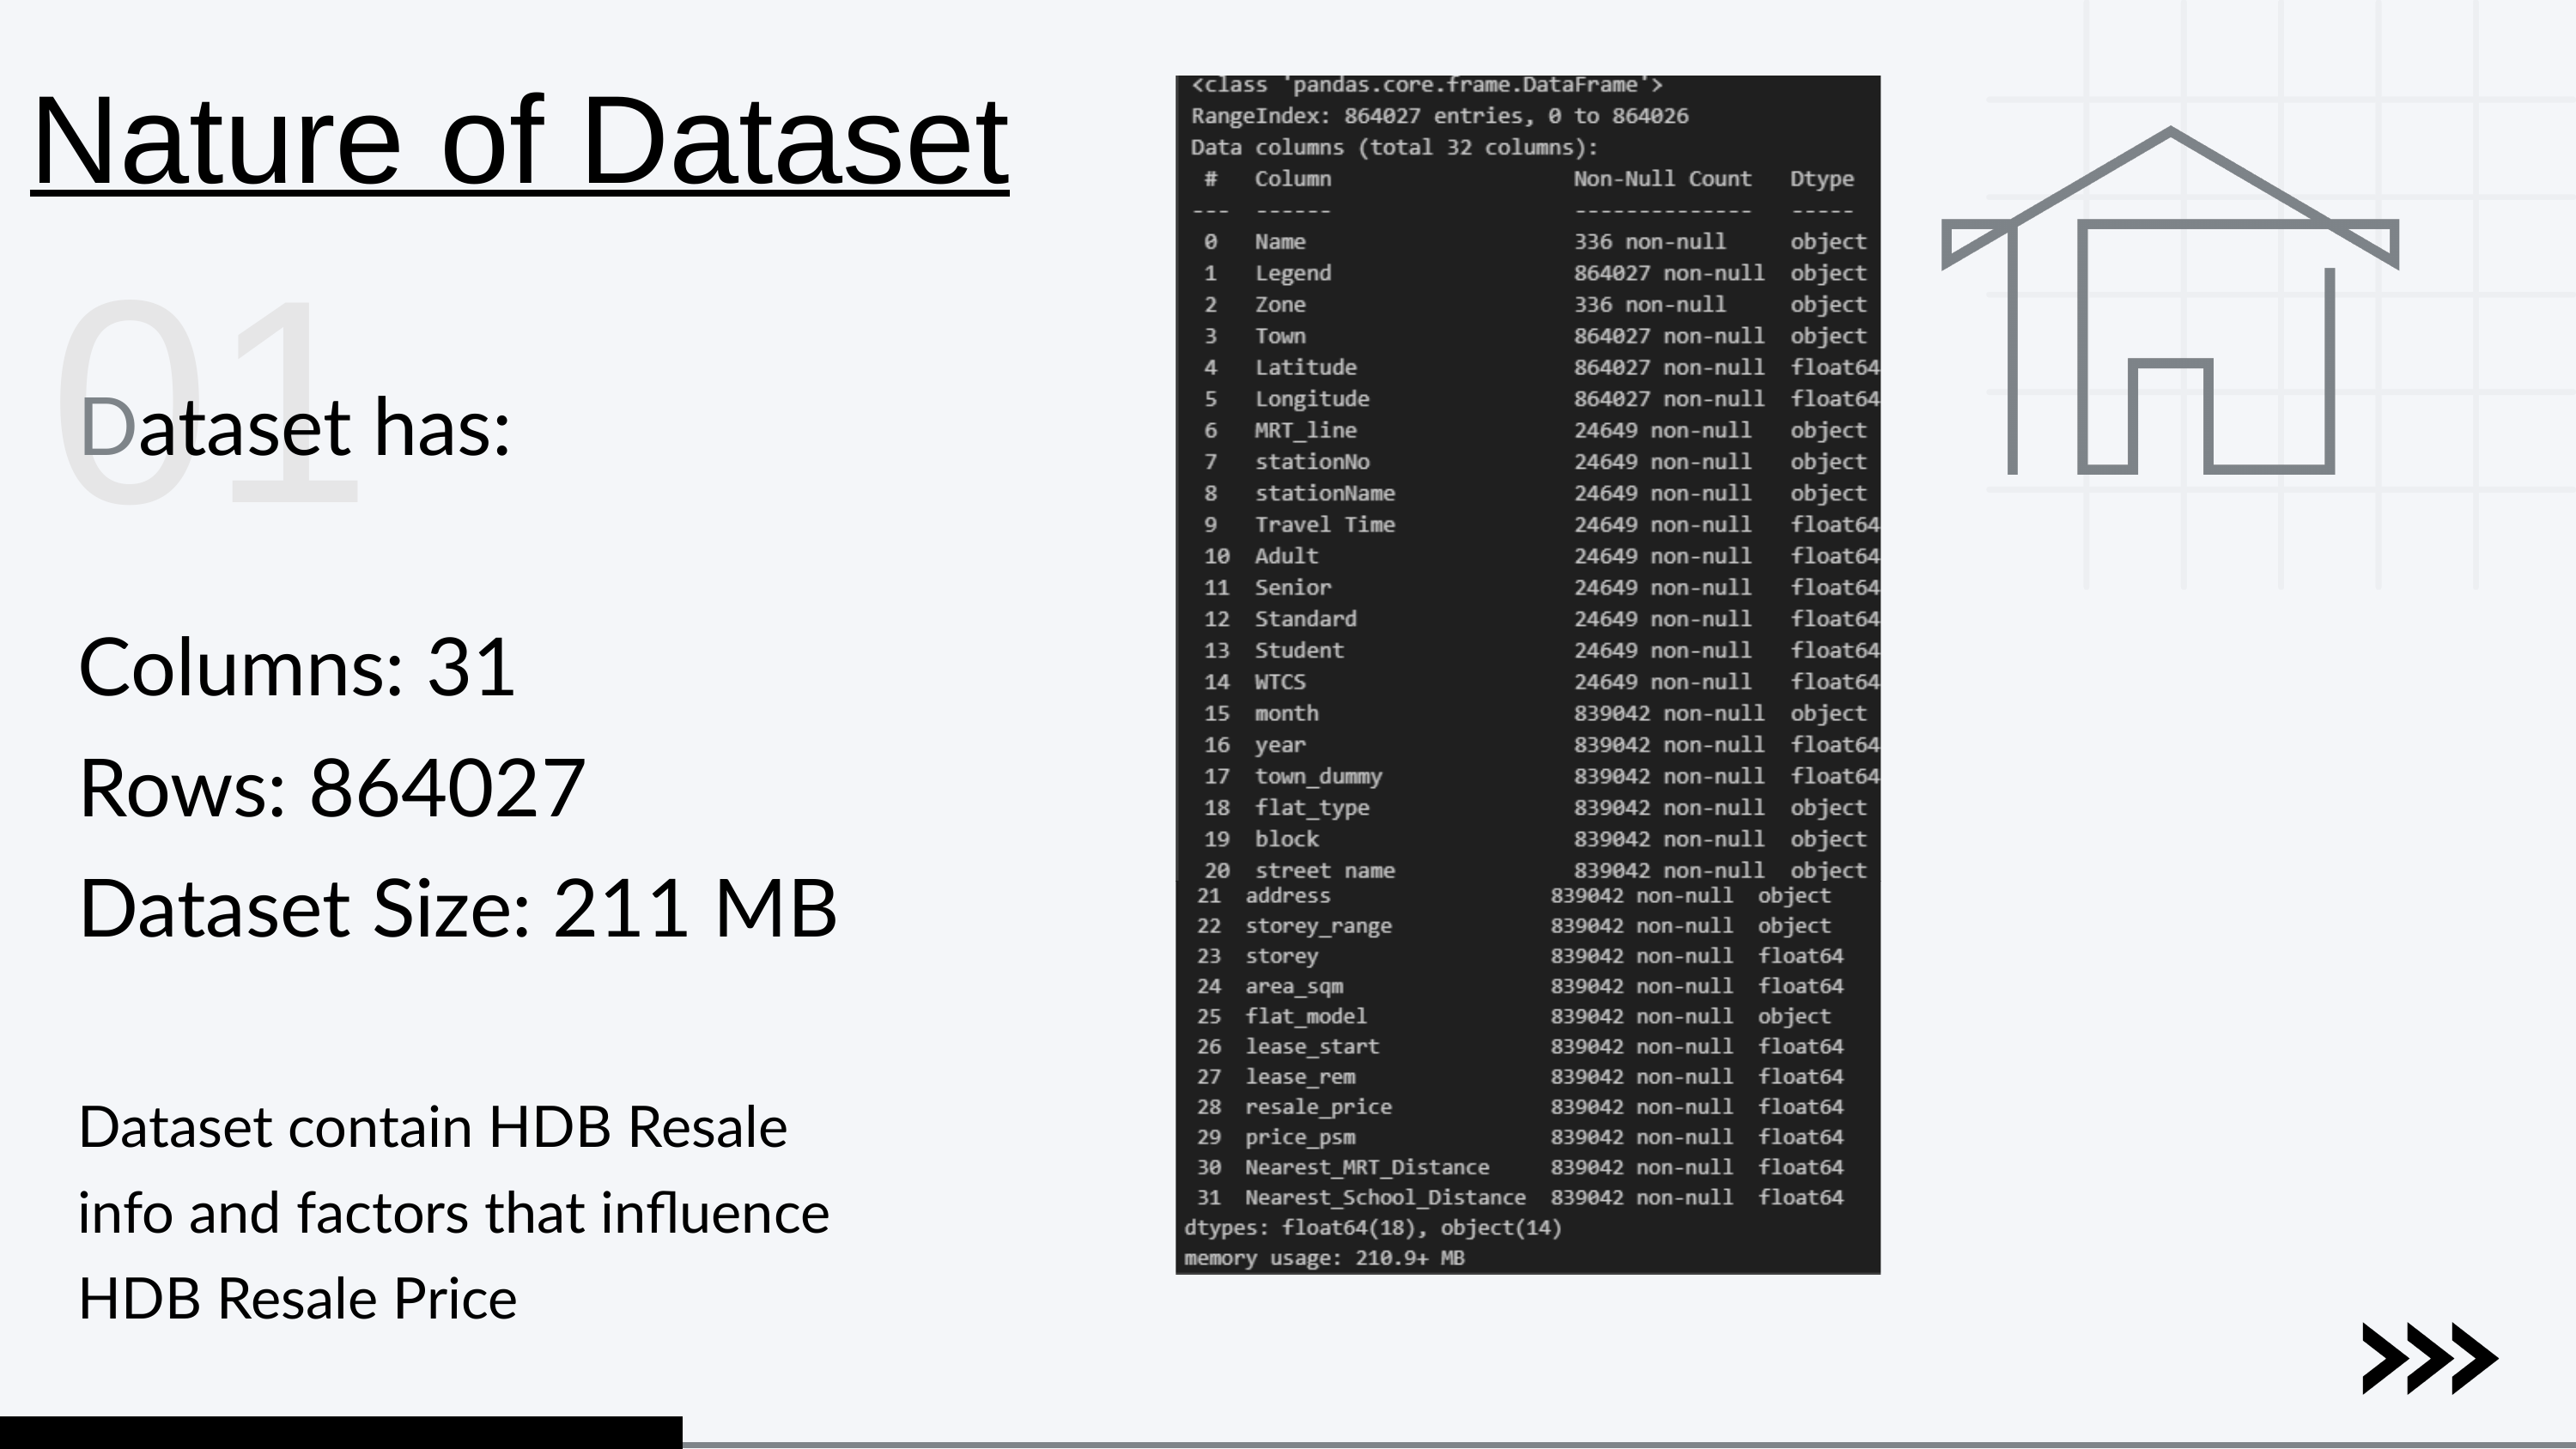

Nature of Dataset

01
Dataset has:

Columns: 31
Rows: 864027
Dataset Size: 211 MB

Dataset contain HDB Resale info and factors that influence HDB Resale Price